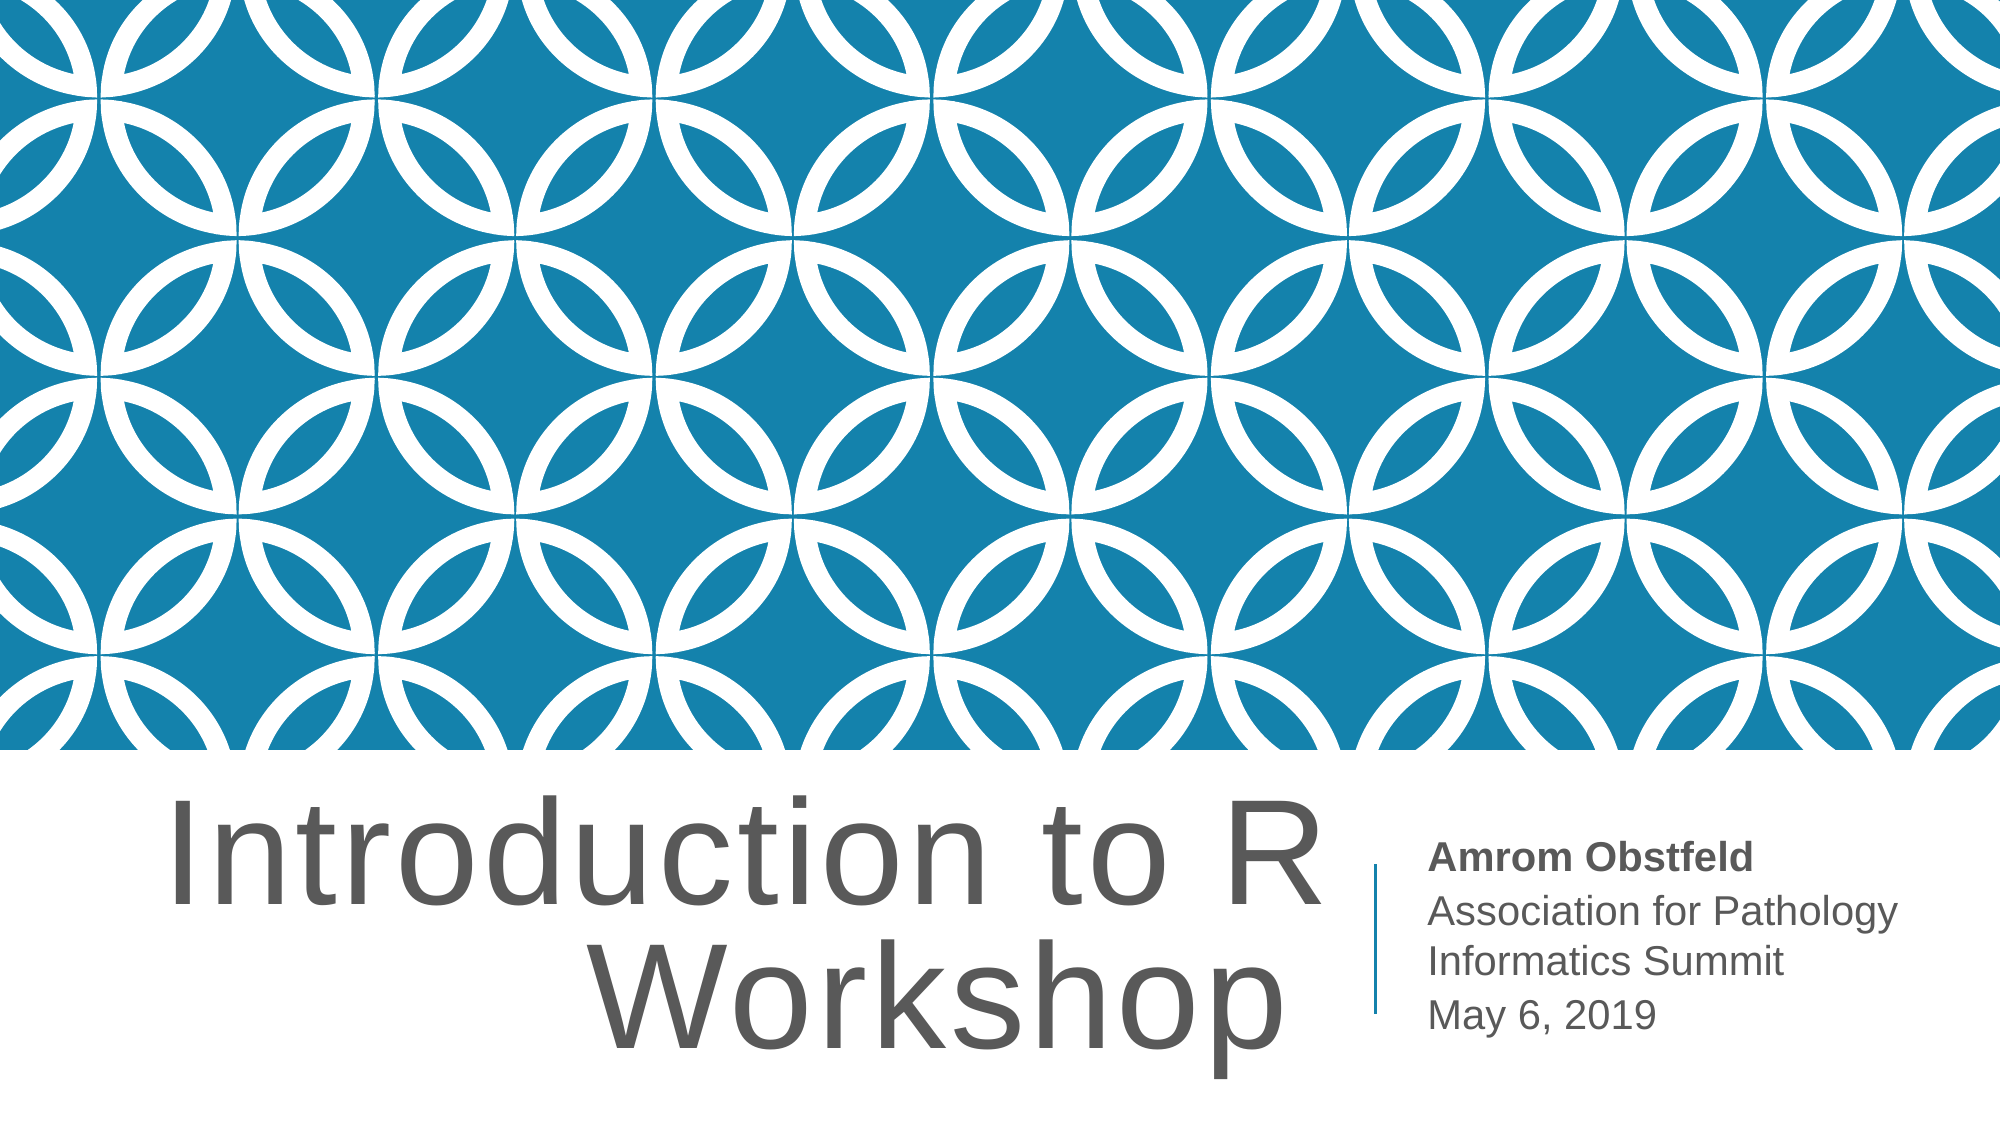

# Introduction to R Workshop
Amrom Obstfeld
Association for Pathology Informatics Summit
May 6, 2019